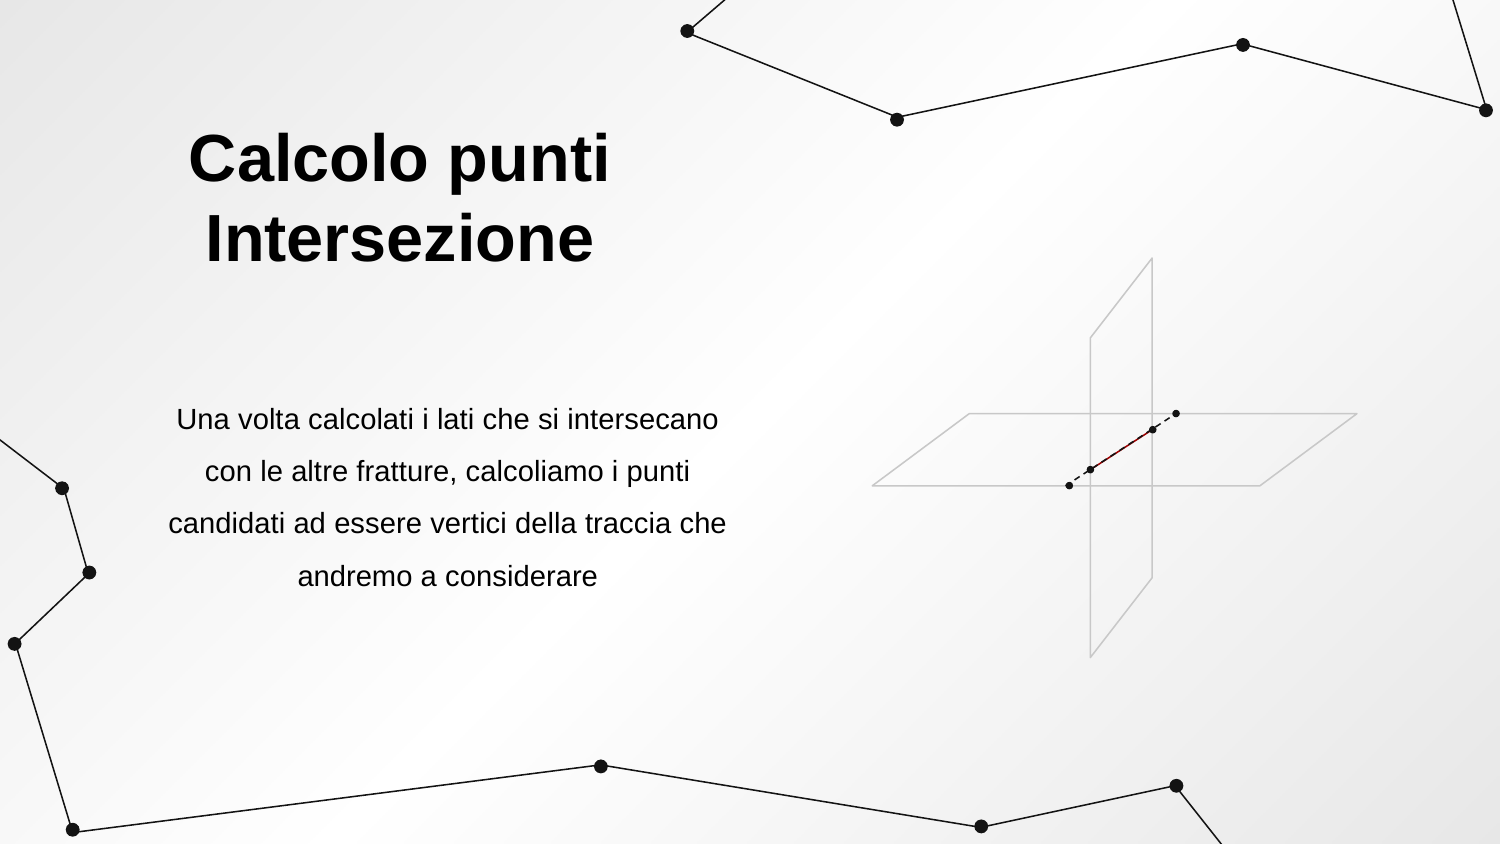

Calcolo punti
Intersezione

Una volta calcolati i lati che si intersecano con le altre fratture, calcoliamo i punti candidati ad essere vertici della traccia che andremo a considerare